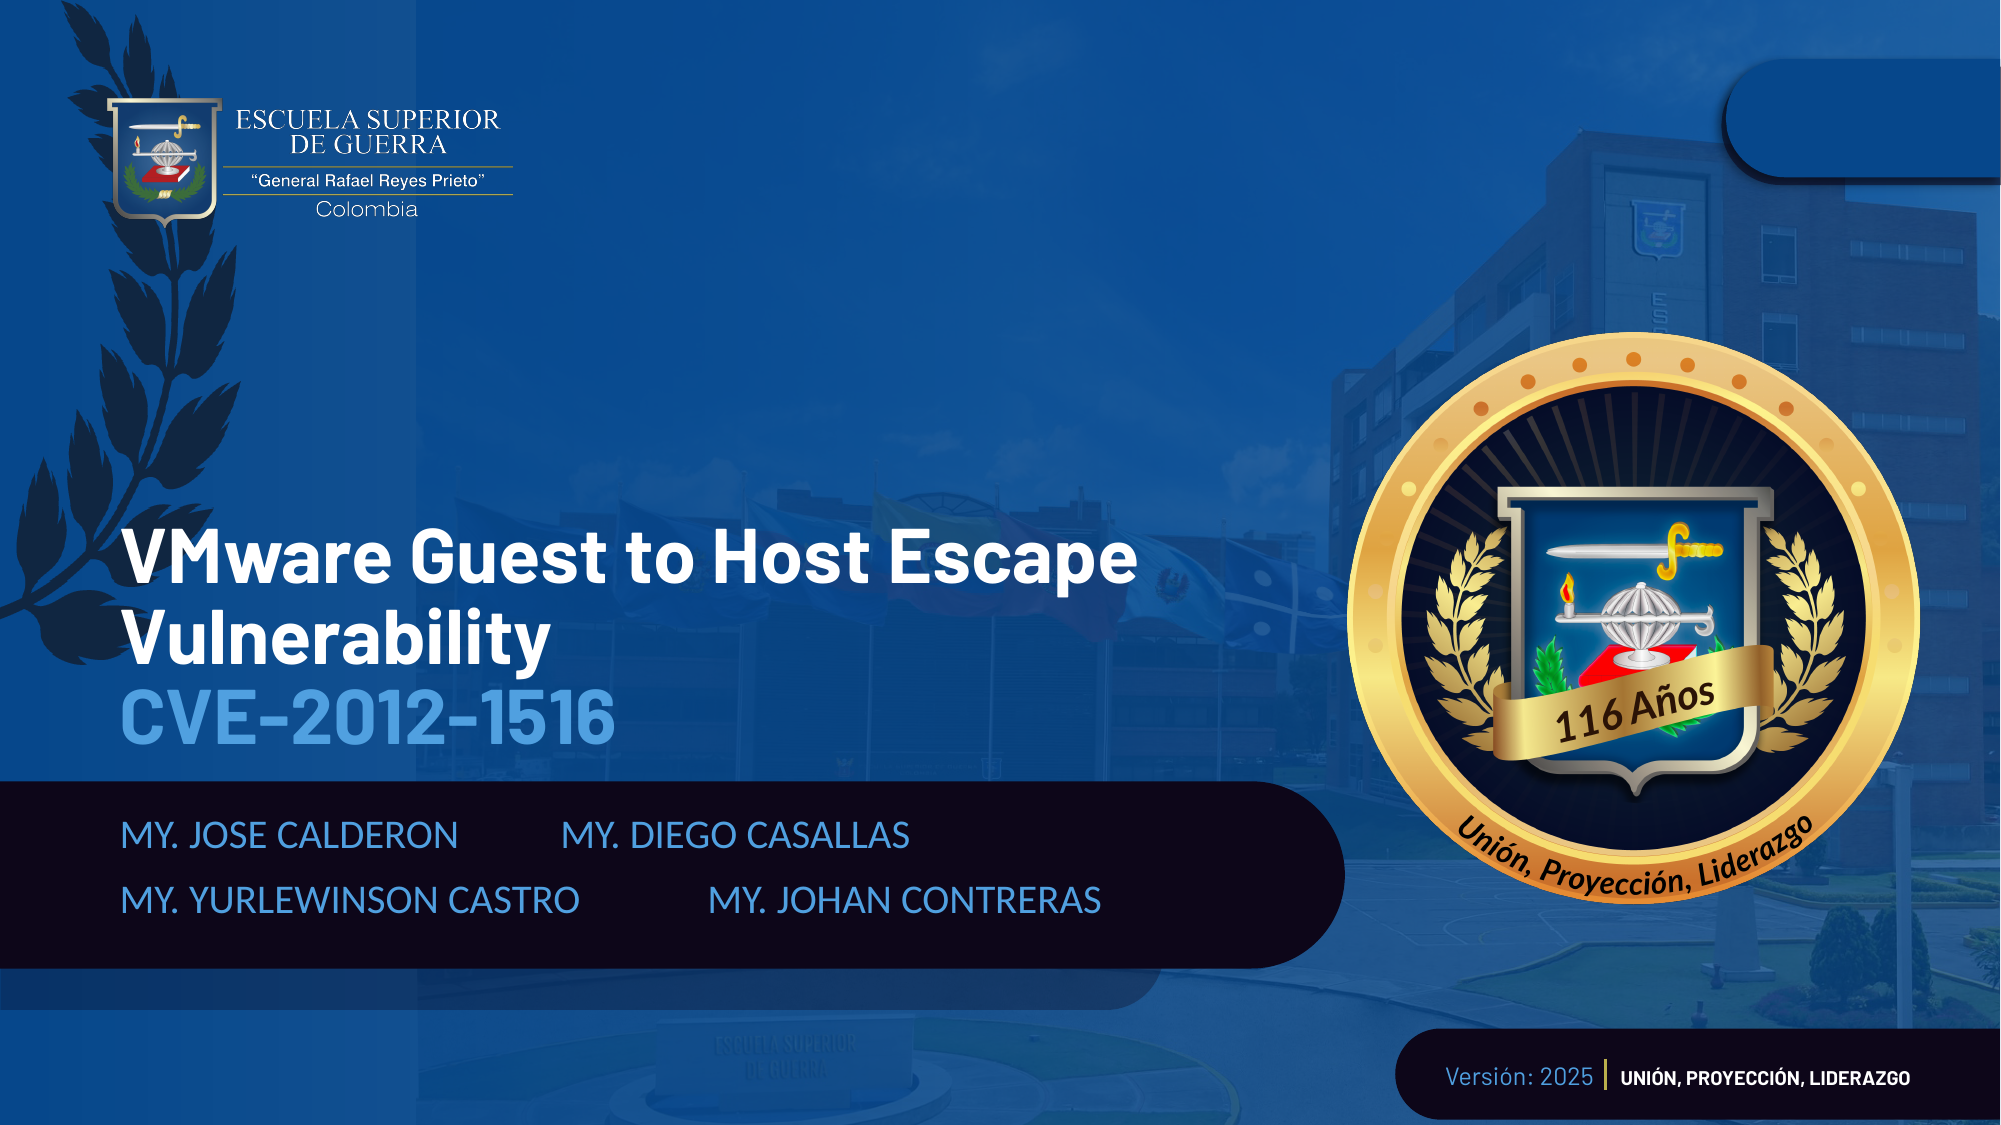

VMware Guest to Host Escape Vulnerability
CVE-2012-1516
MY. JOSE CALDERON 		MY. DIEGO CASALLAS
MY. YURLEWINSON CASTRO		MY. JOHAN CONTRERAS